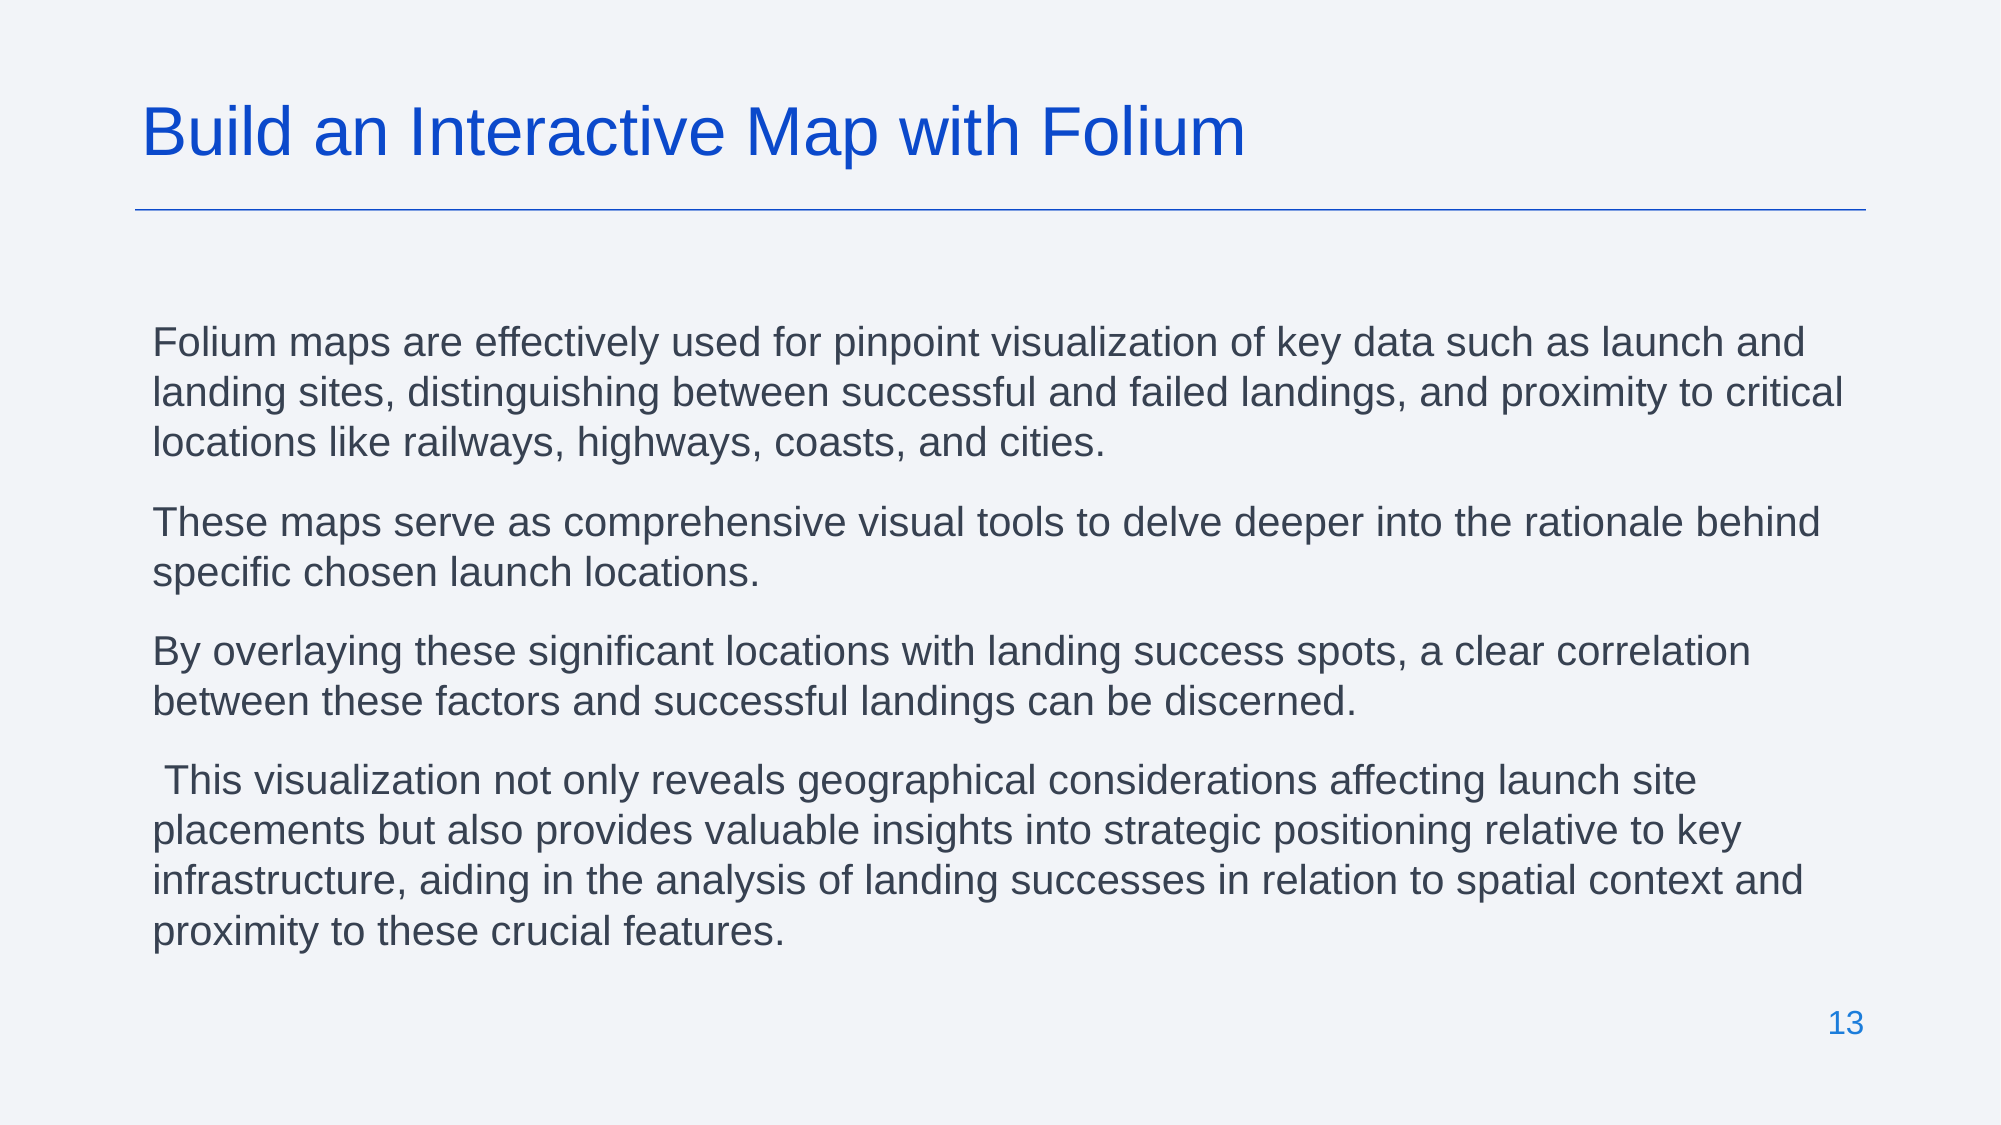

Build an Interactive Map with Folium
Folium maps are effectively used for pinpoint visualization of key data such as launch and landing sites, distinguishing between successful and failed landings, and proximity to critical locations like railways, highways, coasts, and cities.
These maps serve as comprehensive visual tools to delve deeper into the rationale behind specific chosen launch locations.
By overlaying these significant locations with landing success spots, a clear correlation between these factors and successful landings can be discerned.
 This visualization not only reveals geographical considerations affecting launch site placements but also provides valuable insights into strategic positioning relative to key infrastructure, aiding in the analysis of landing successes in relation to spatial context and proximity to these crucial features.

13